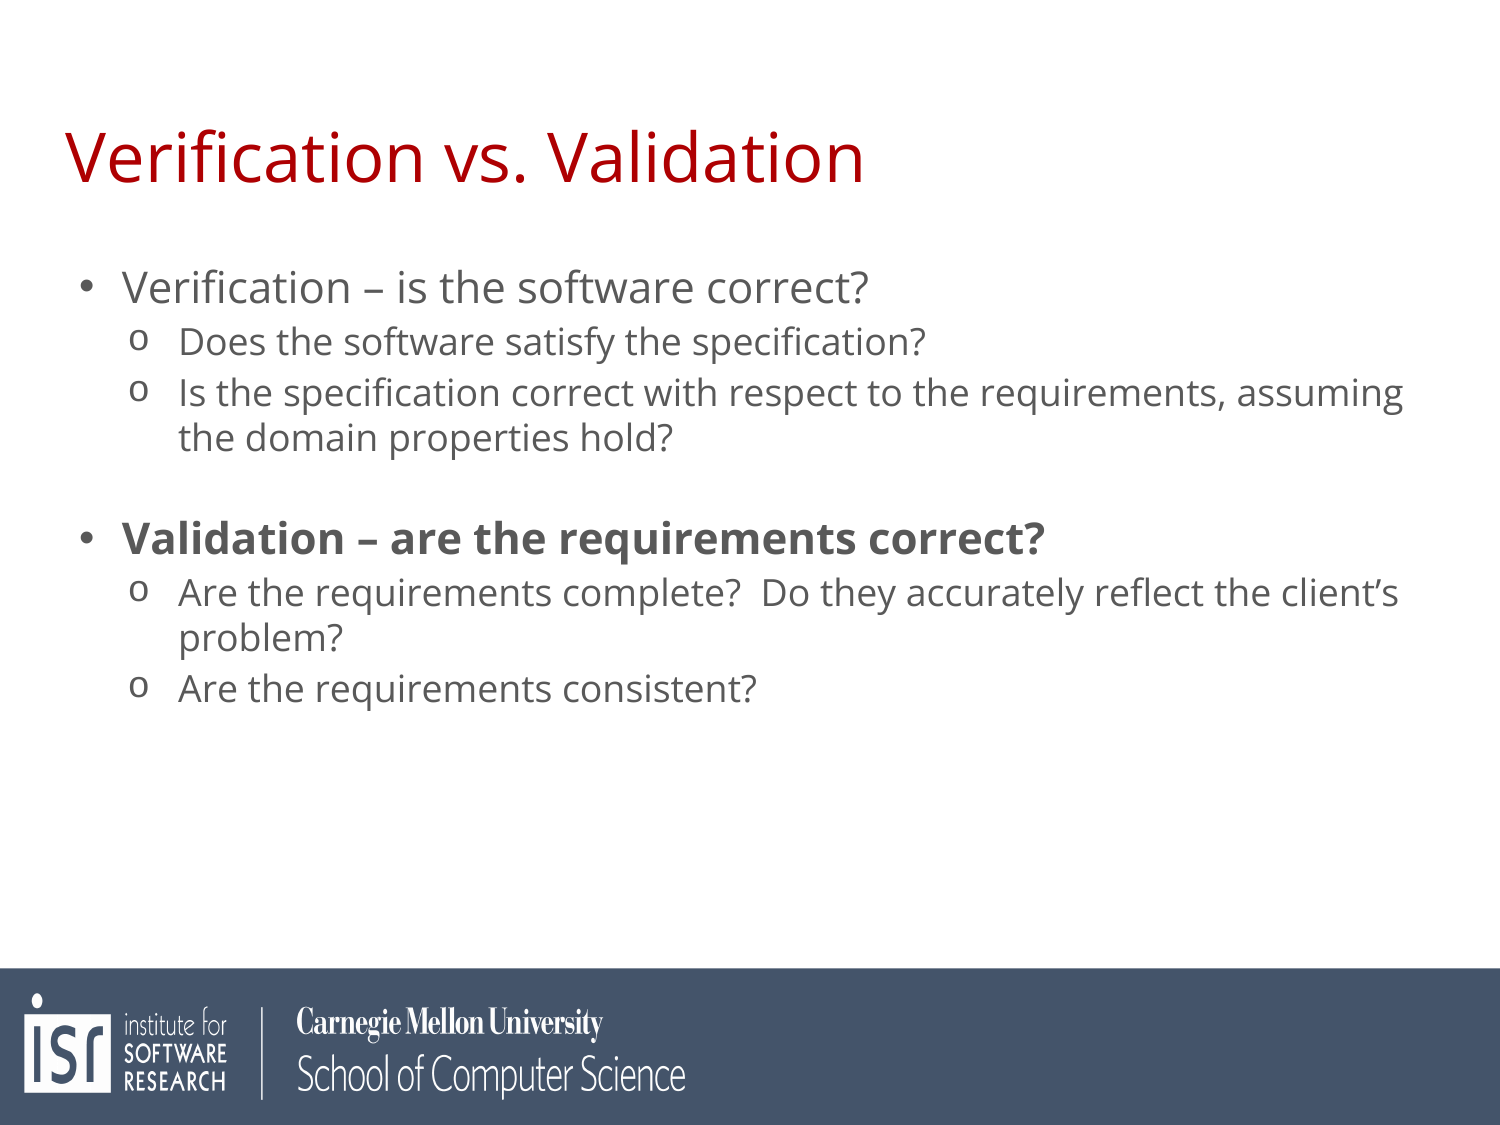

# Verification vs. Validation
Verification – is the software correct?
Does the software satisfy the specification?
Is the specification correct with respect to the requirements, assuming the domain properties hold?
Validation – are the requirements correct?
Are the requirements complete?  Do they accurately reflect the client’s problem?
Are the requirements consistent?